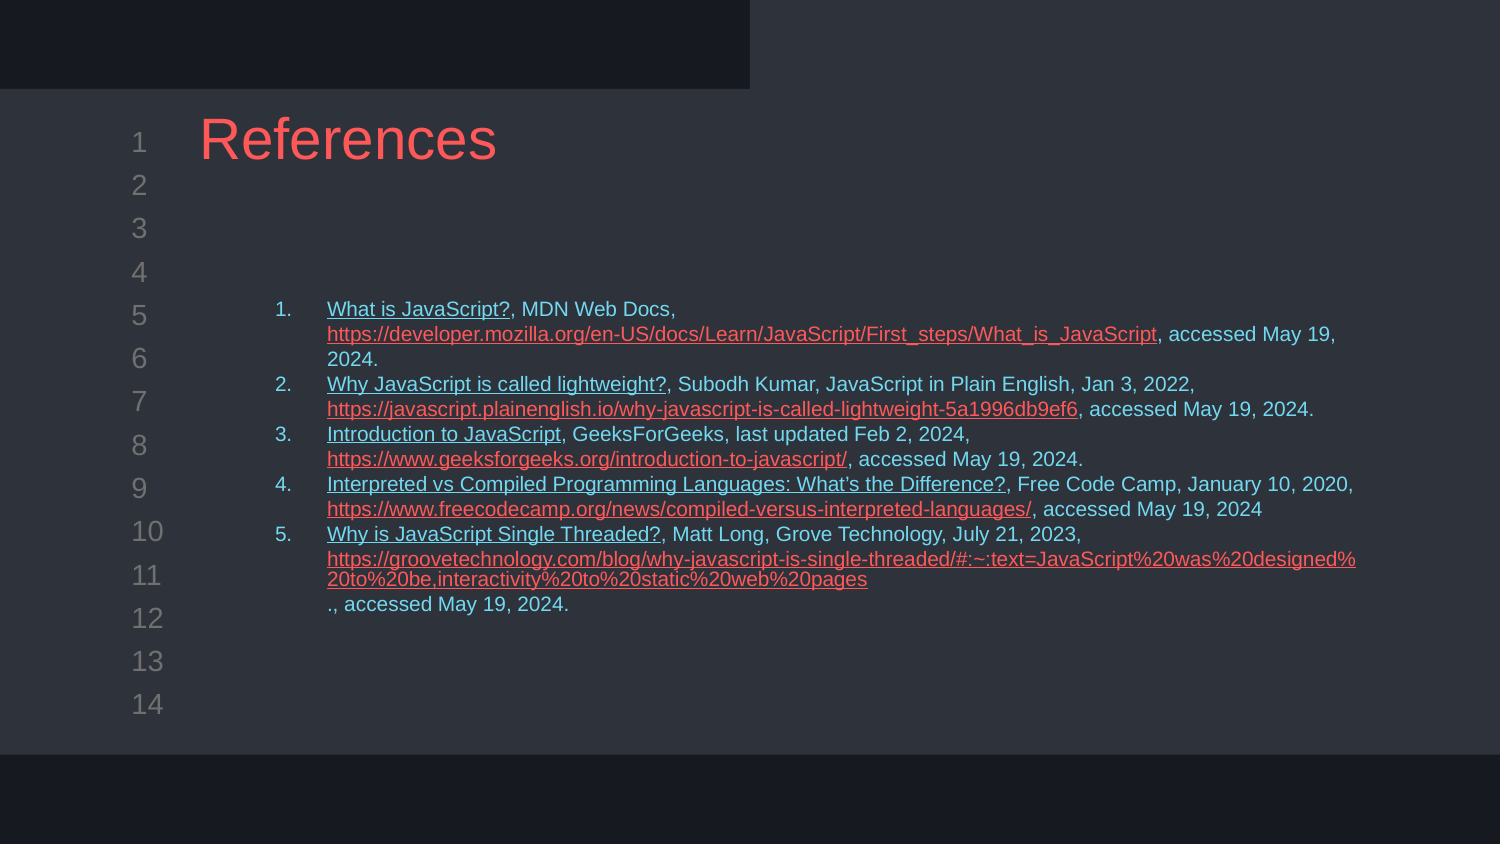

# References
What is JavaScript?, MDN Web Docs, https://developer.mozilla.org/en-US/docs/Learn/JavaScript/First_steps/What_is_JavaScript, accessed May 19, 2024.
Why JavaScript is called lightweight?, Subodh Kumar, JavaScript in Plain English, Jan 3, 2022, https://javascript.plainenglish.io/why-javascript-is-called-lightweight-5a1996db9ef6, accessed May 19, 2024.
Introduction to JavaScript, GeeksForGeeks, last updated Feb 2, 2024, https://www.geeksforgeeks.org/introduction-to-javascript/, accessed May 19, 2024.
Interpreted vs Compiled Programming Languages: What’s the Difference?, Free Code Camp, January 10, 2020, https://www.freecodecamp.org/news/compiled-versus-interpreted-languages/, accessed May 19, 2024
Why is JavaScript Single Threaded?, Matt Long, Grove Technology, July 21, 2023, https://groovetechnology.com/blog/why-javascript-is-single-threaded/#:~:text=JavaScript%20was%20designed%20to%20be,interactivity%20to%20static%20web%20pages., accessed May 19, 2024.